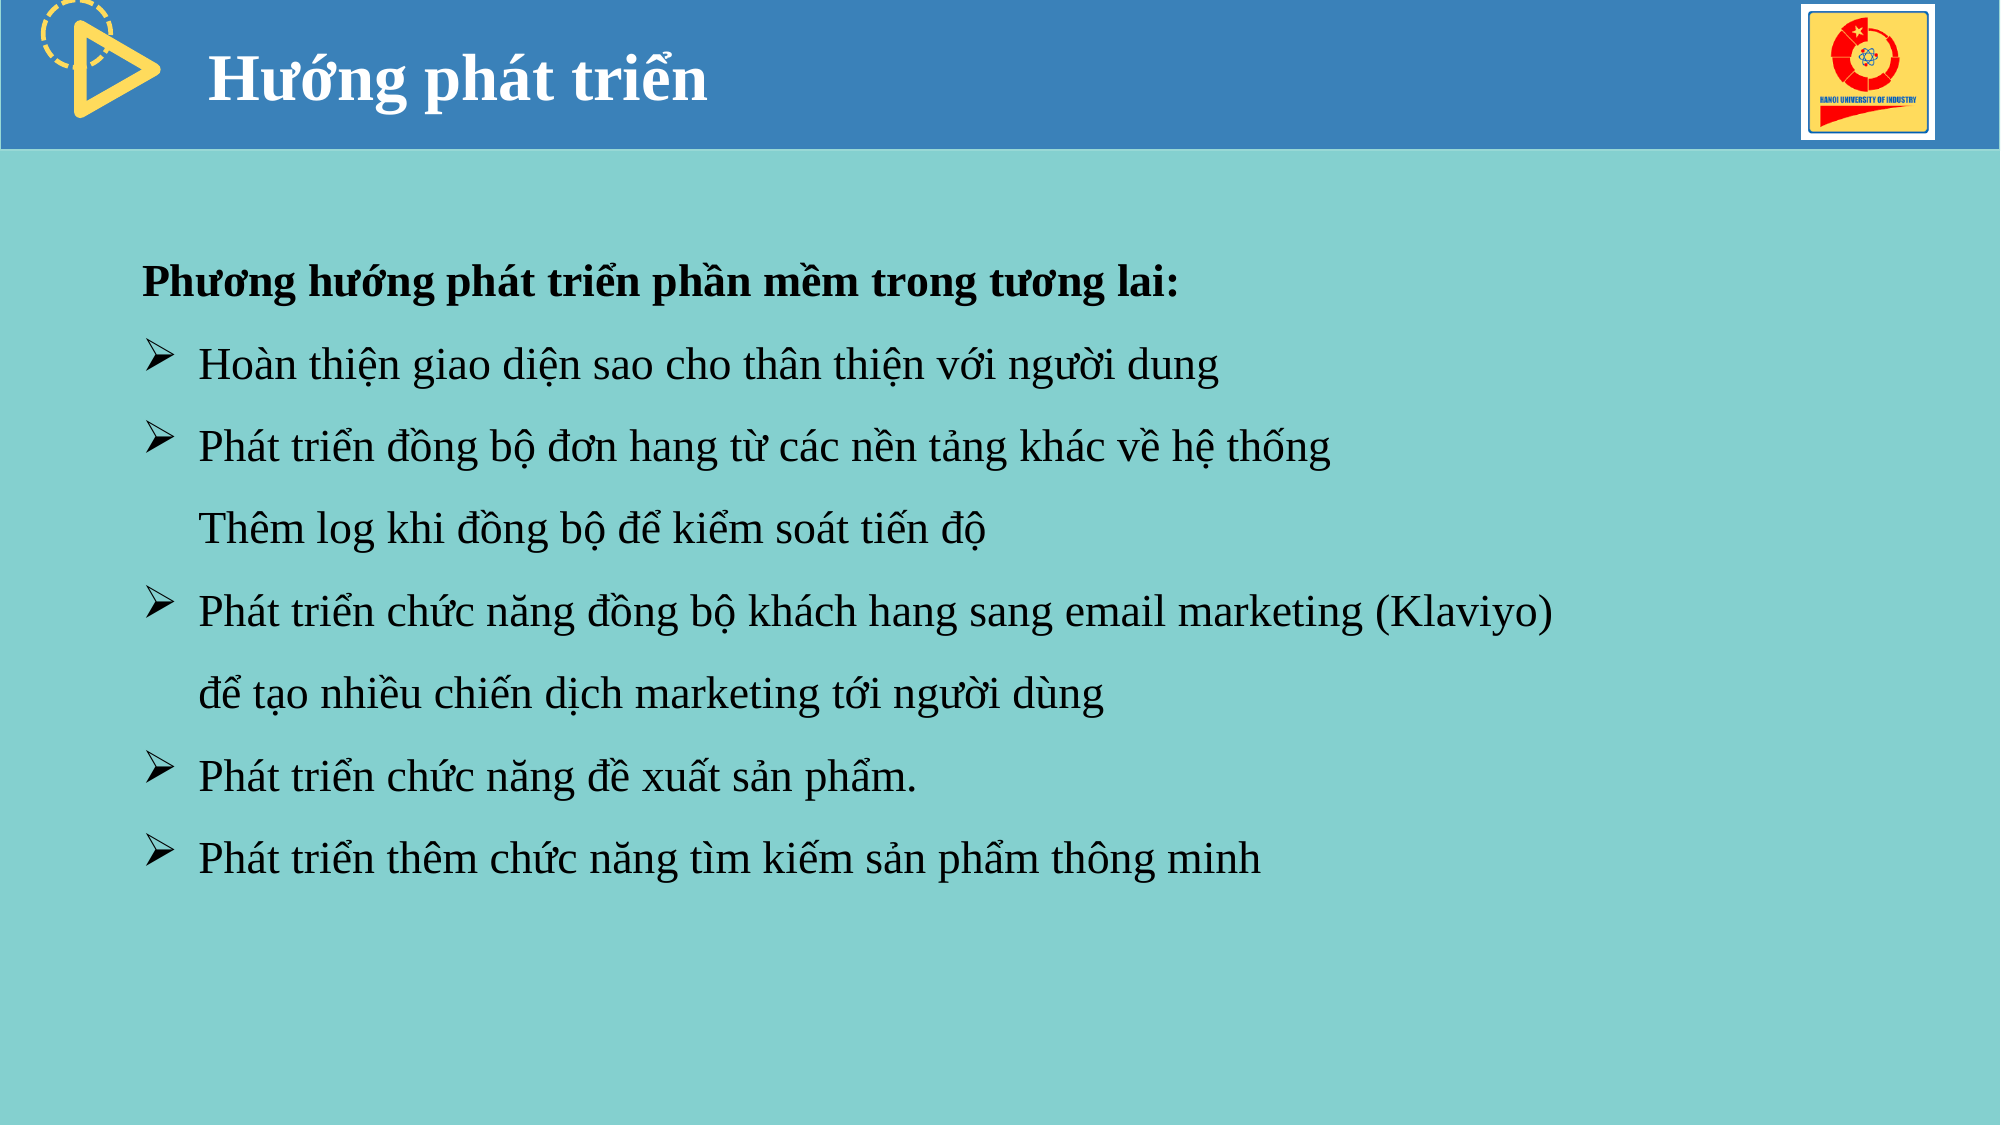

Hướng phát triển

Phương hướng phát triển phần mềm trong tương lai:
Hoàn thiện giao diện sao cho thân thiện với người dung
Phát triển đồng bộ đơn hang từ các nền tảng khác về hệ thống
Thêm log khi đồng bộ để kiểm soát tiến độ
Phát triển chức năng đồng bộ khách hang sang email marketing (Klaviyo) để tạo nhiều chiến dịch marketing tới người dùng
Phát triển chức năng đề xuất sản phẩm.
Phát triển thêm chức năng tìm kiếm sản phẩm thông minh